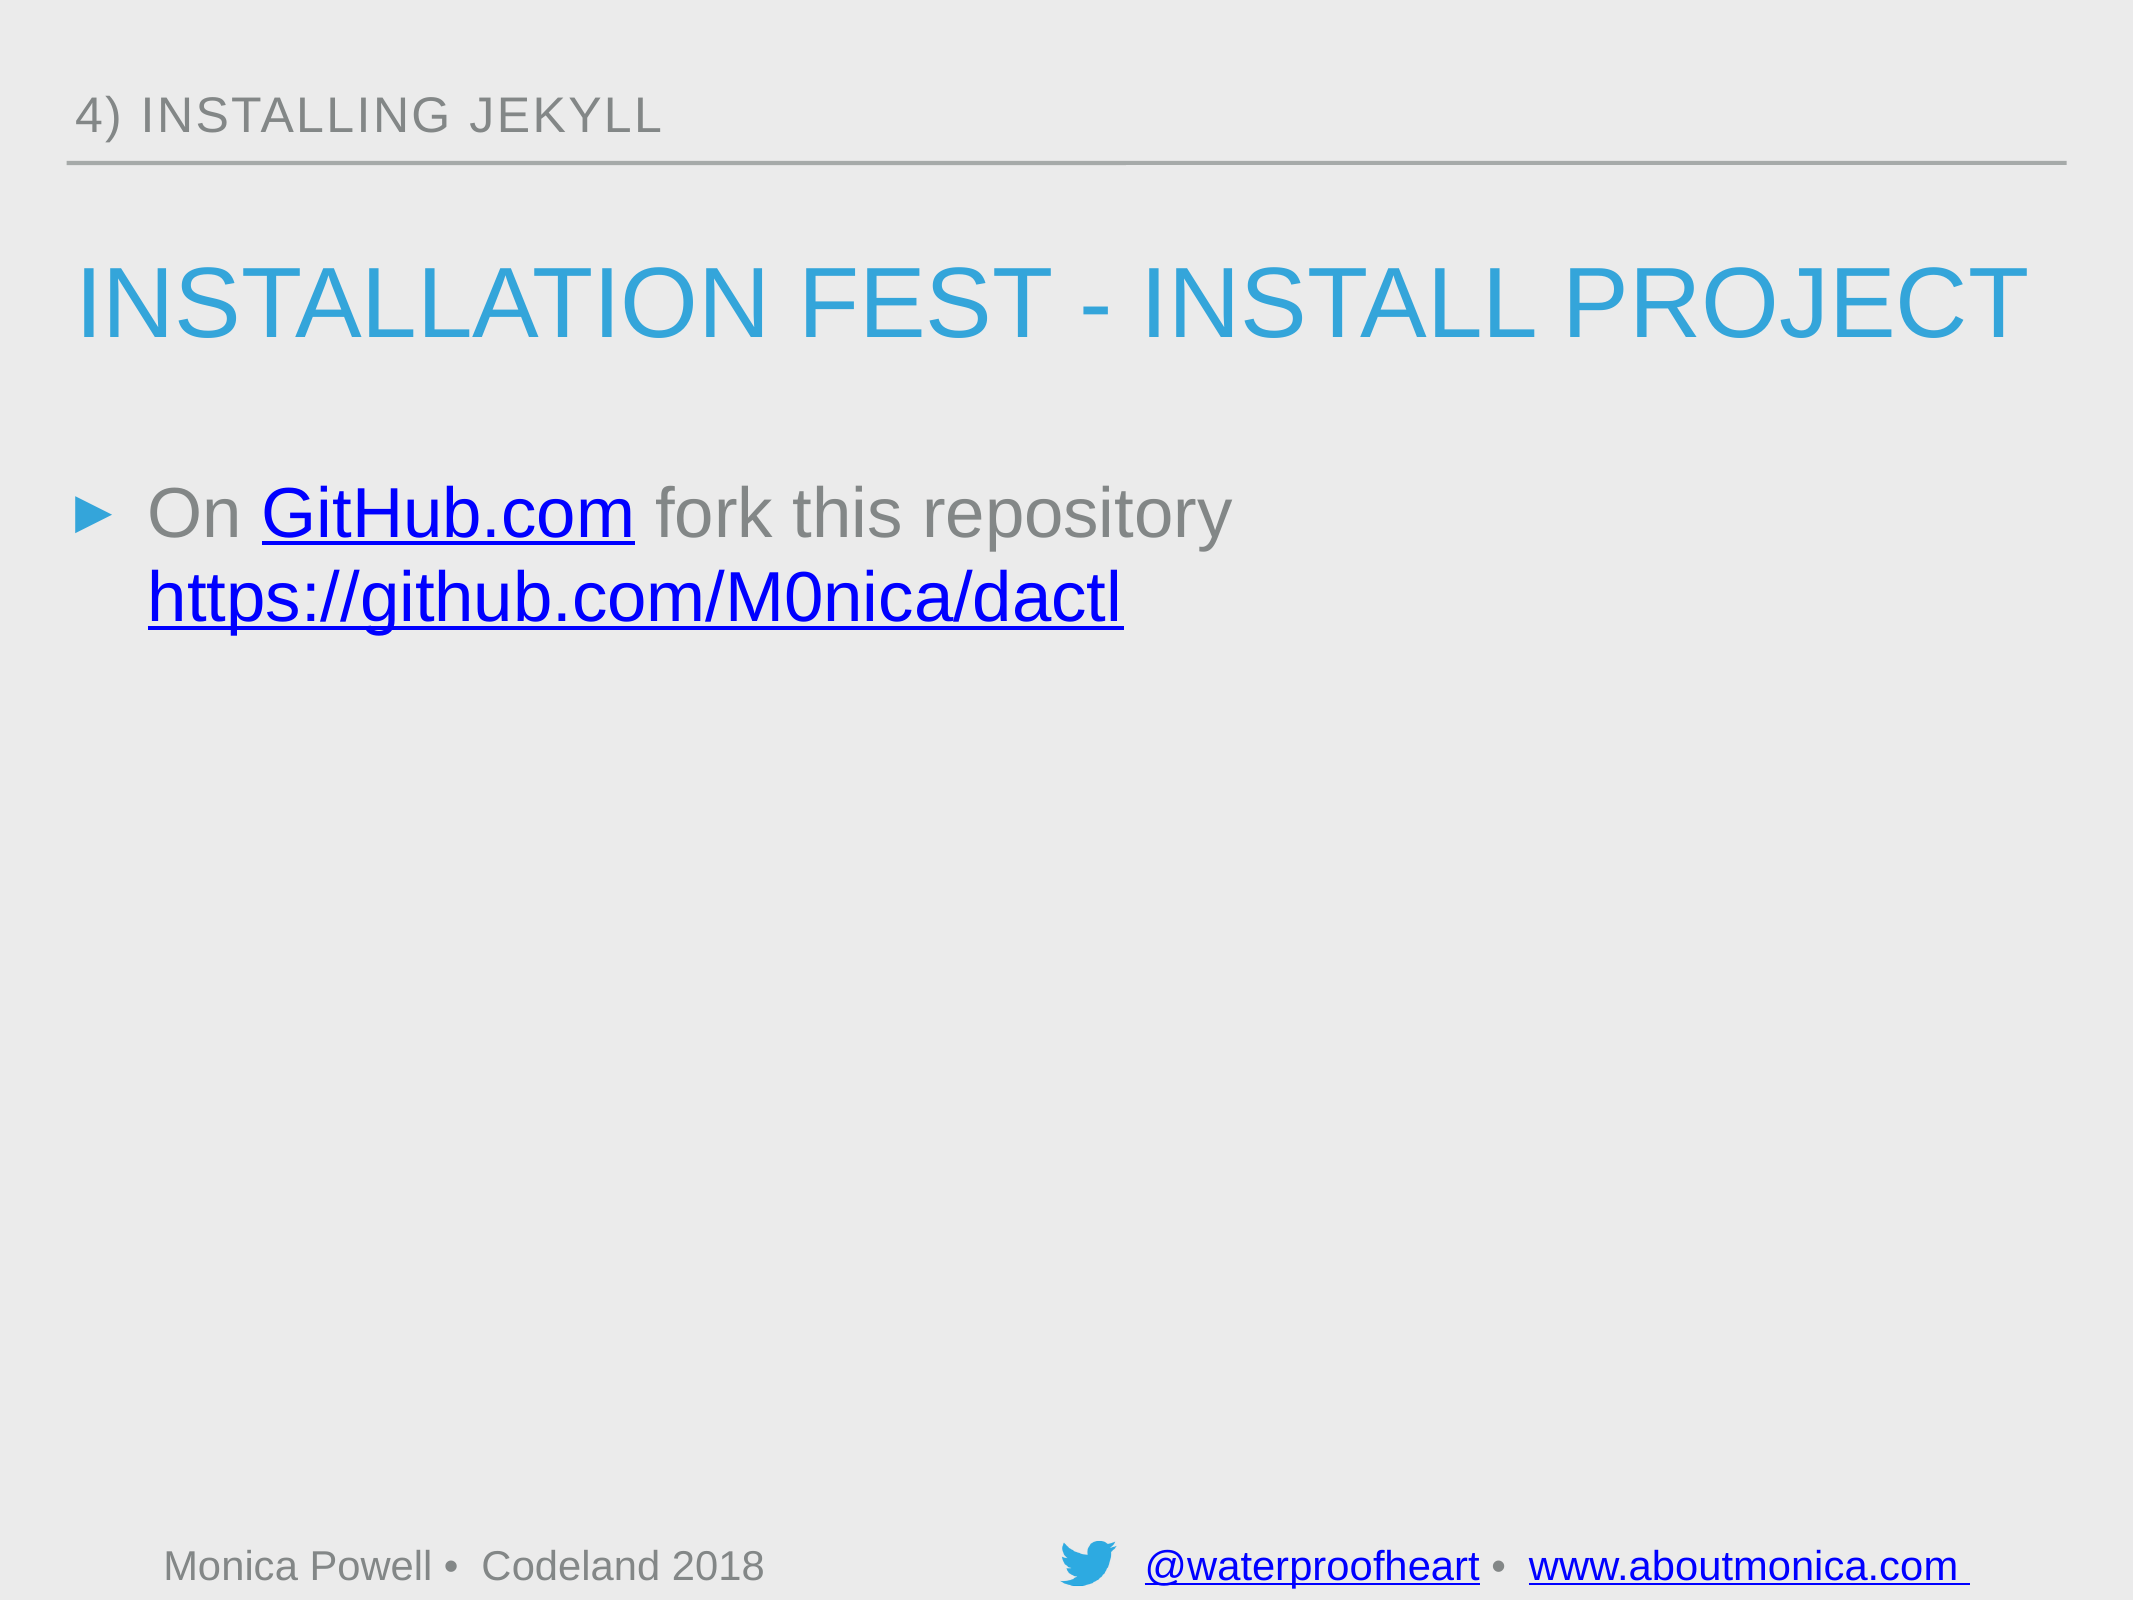

21
4) installing jekyll
# Installation fest - INSTALL PROJECT
On GitHub.com fork this repository https://github.com/M0nica/dactl